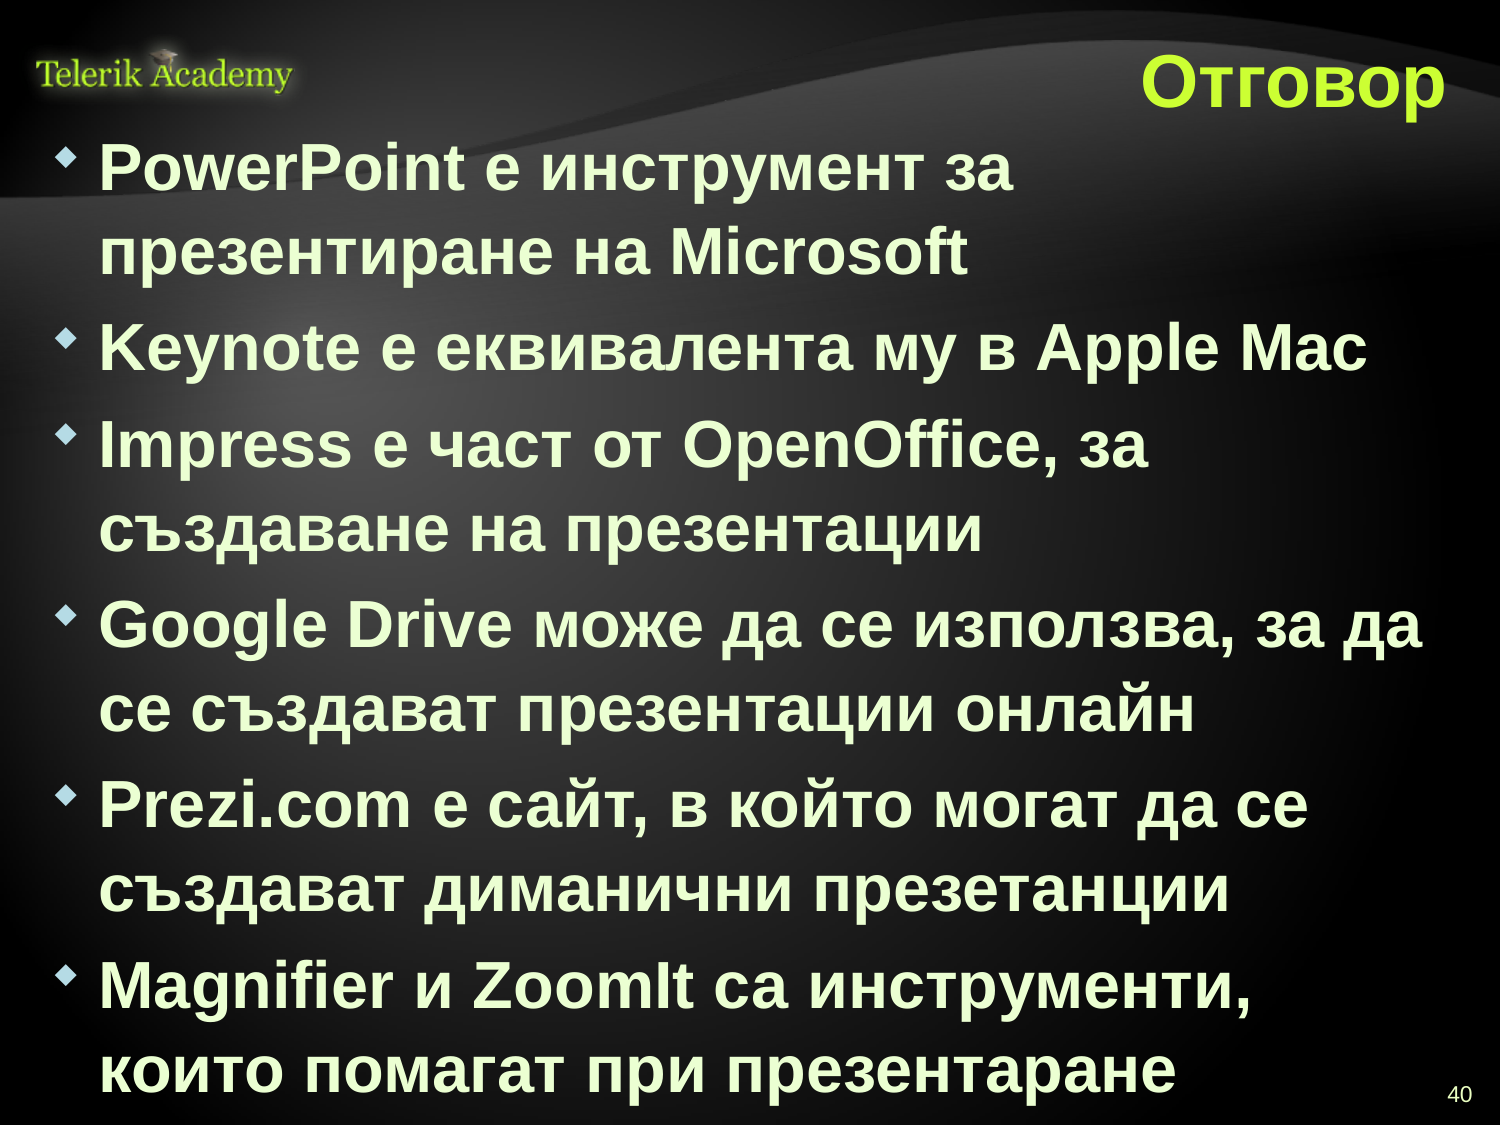

# Отговор
PowerPoint е инструмент за презентиране на Microsoft
Keynote е еквивалента му в Apple Mac
Impress е част от OpenOffice, за създаване на презентации
Google Drive може да се използва, за да се създават презентации онлайн
Prezi.com е сайт, в който могат да се създават диманични презетанции
Magnifier и ZoomIt са инструменти, които помагат при презентаране
40